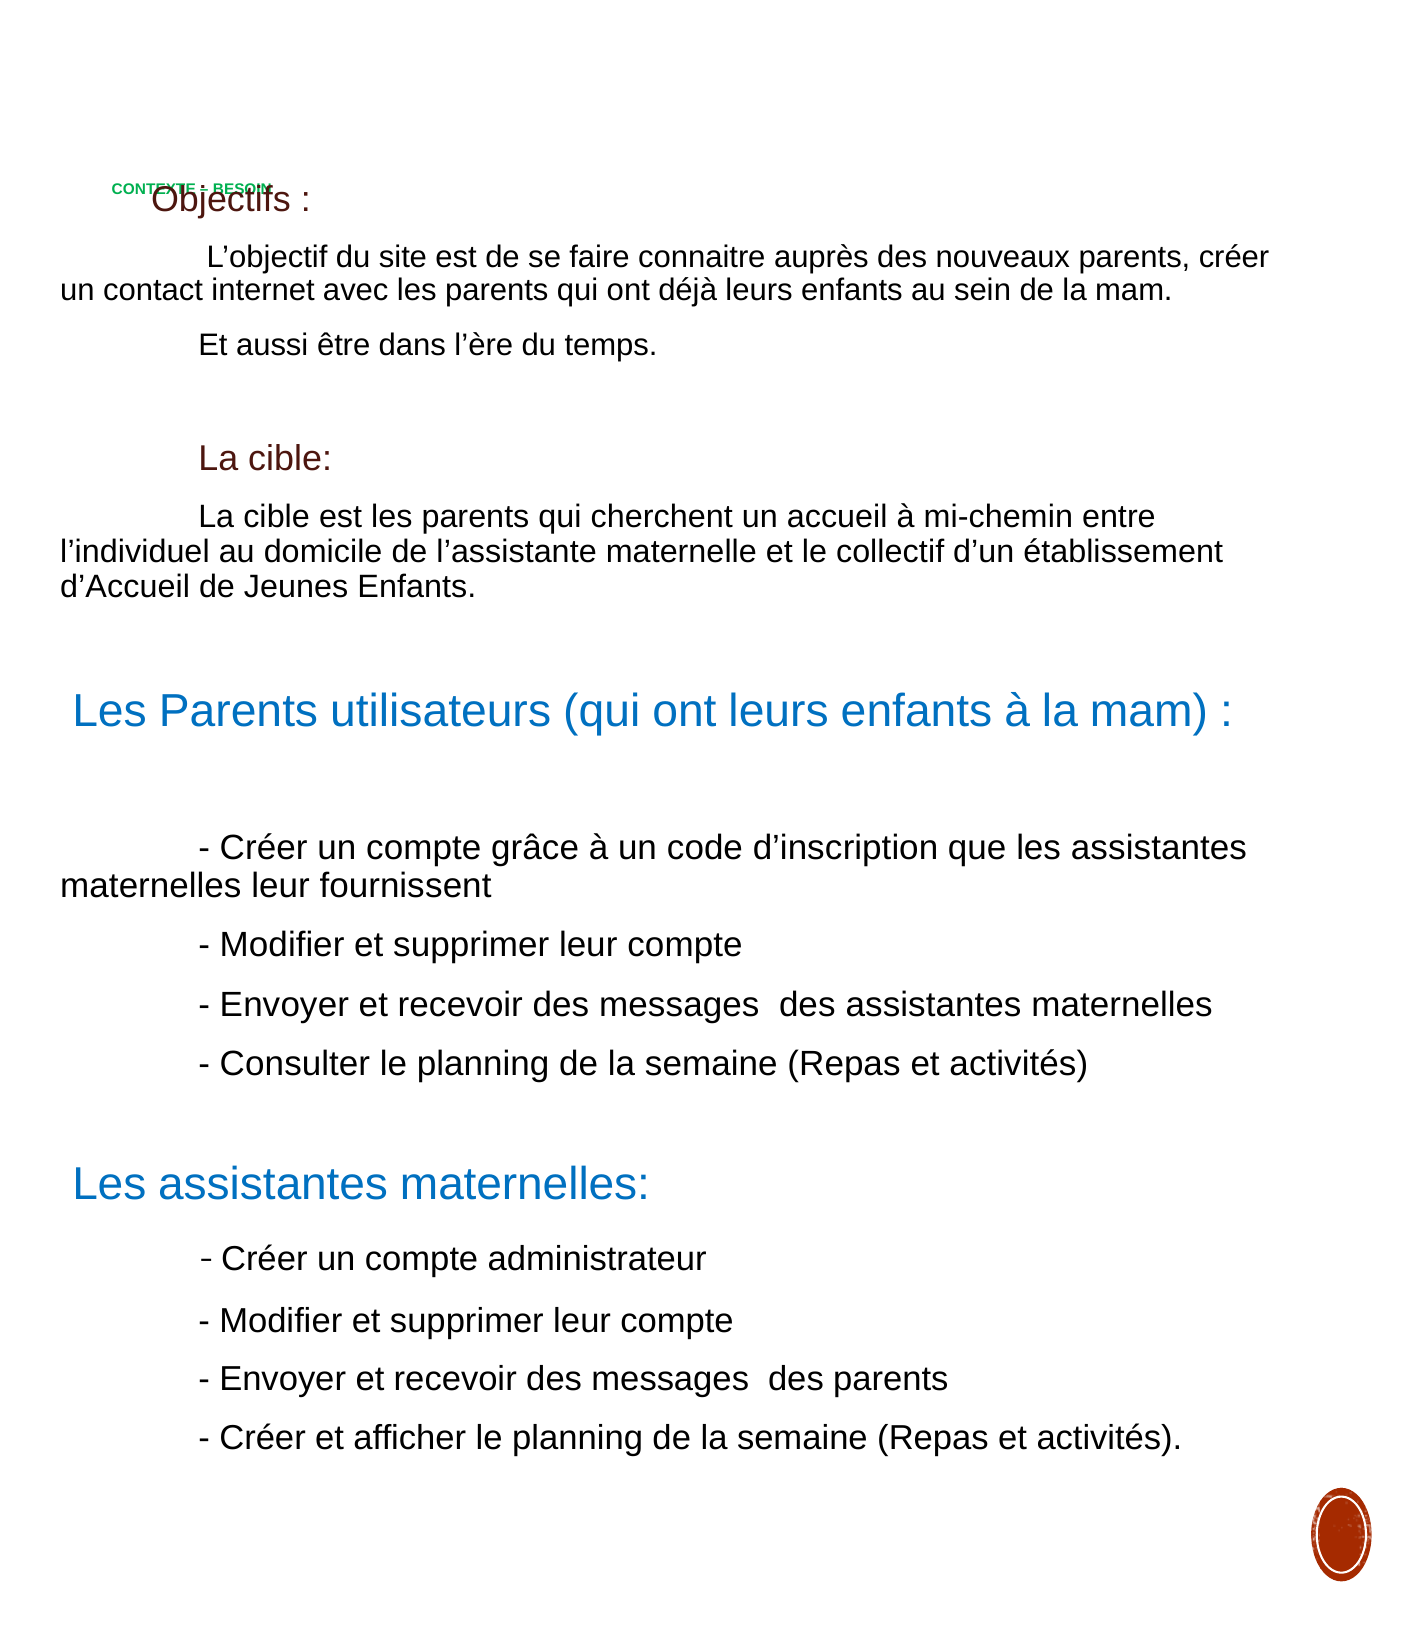

Objectifs :
 	 L’objectif du site est de se faire connaitre auprès des nouveaux parents, créer un contact internet avec les parents qui ont déjà leurs enfants au sein de la mam.
	Et aussi être dans l’ère du temps.

	La cible:
	La cible est les parents qui cherchent un accueil à mi-chemin entre l’individuel au domicile de l’assistante maternelle et le collectif d’un établissement d’Accueil de Jeunes Enfants.

 Les Parents utilisateurs (qui ont leurs enfants à la mam) :

	- Créer un compte grâce à un code d’inscription que les assistantes maternelles leur fournissent
    	- Modifier et supprimer leur compte
	- Envoyer et recevoir des messages  des assistantes maternelles
	- Consulter le planning de la semaine (Repas et activités)

 Les assistantes maternelles:
	- Créer un compte administrateur
	- Modifier et supprimer leur compte
	- Envoyer et recevoir des messages  des parents
	- Créer et afficher le planning de la semaine (Repas et activités).

# Contexte – Besoin